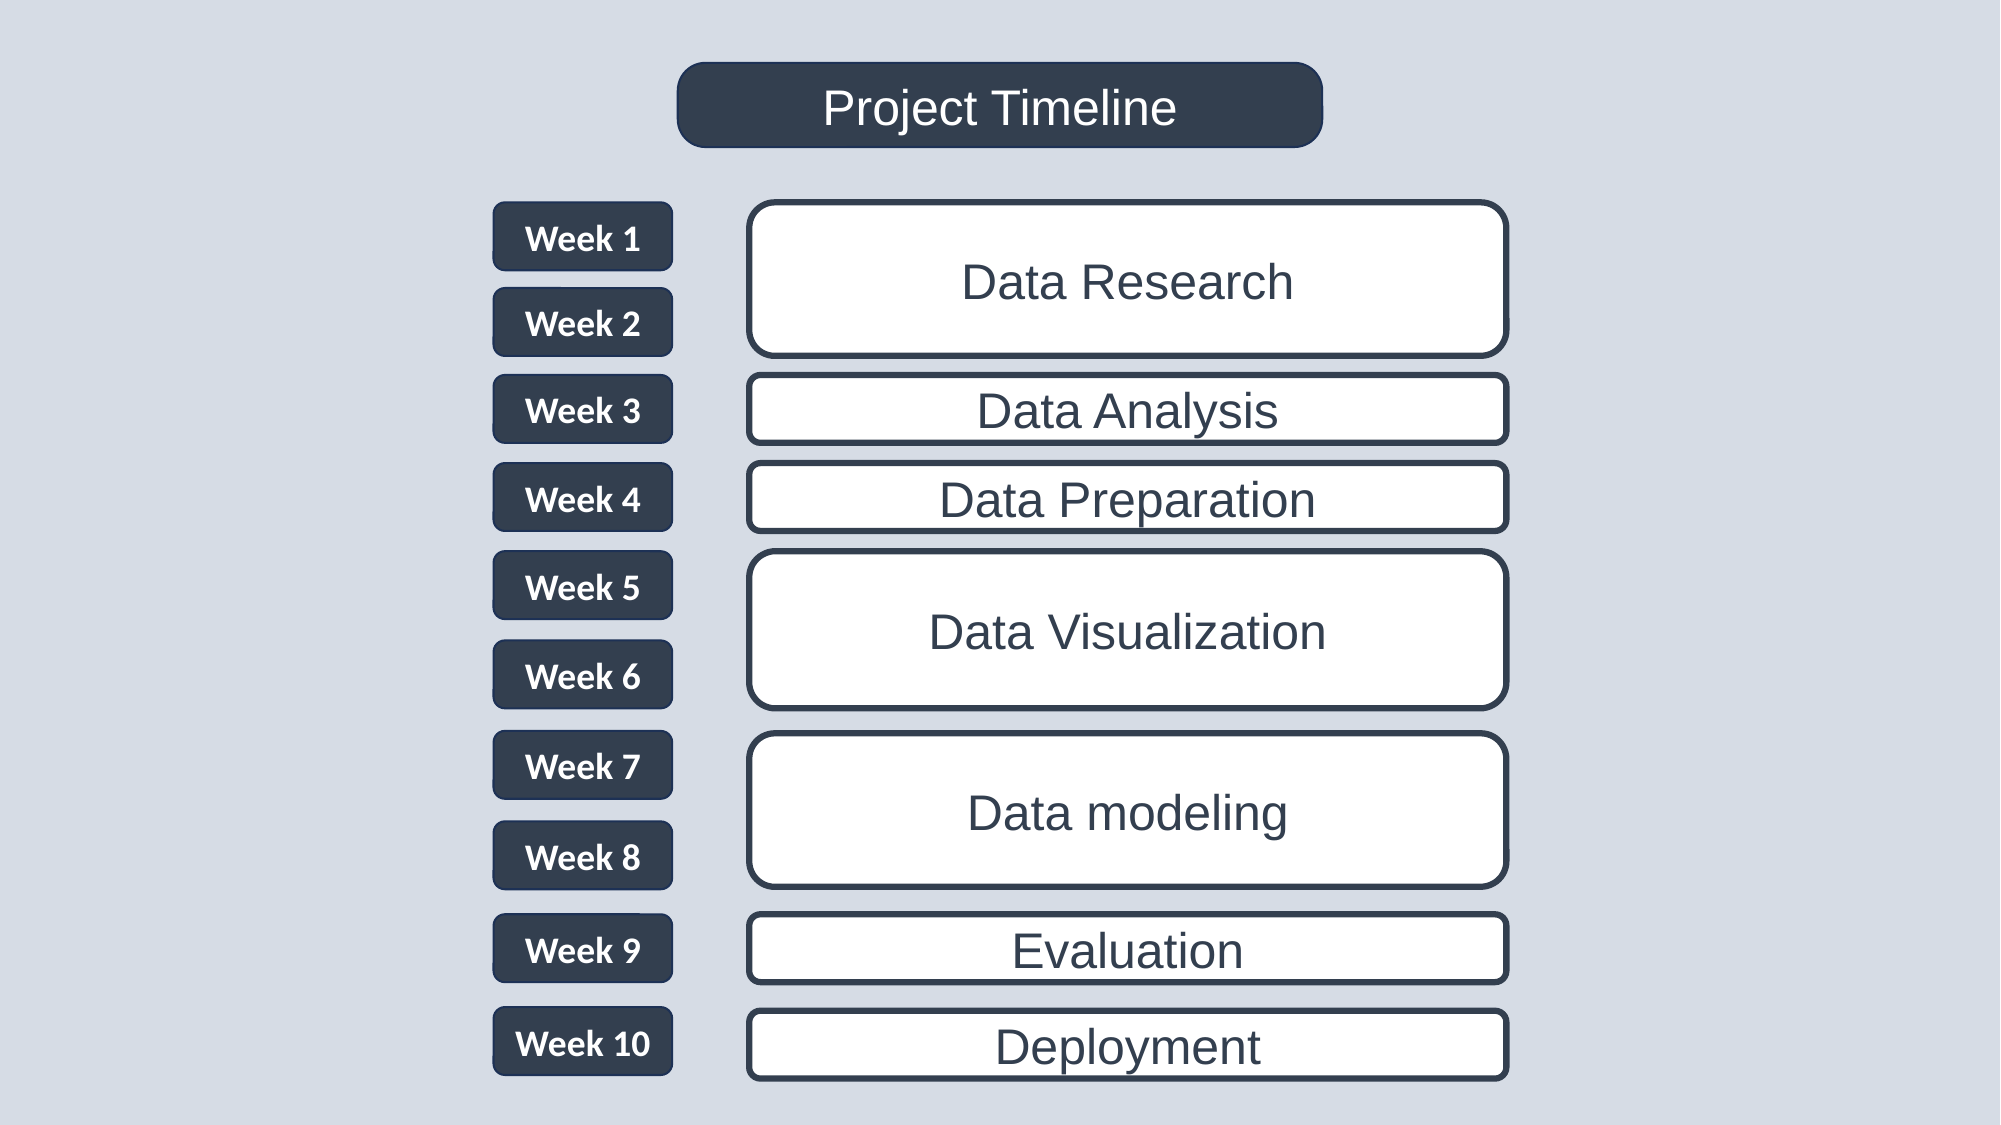

Project Timeline
Week 1
Data Research
Week 2
Week 3
Data Analysis
Week 4
Data Preparation
Week 5
Data Visualization
Week 6
Week 7
Data modeling
Week 8
Week 9
Evaluation
Week 10
Deployment